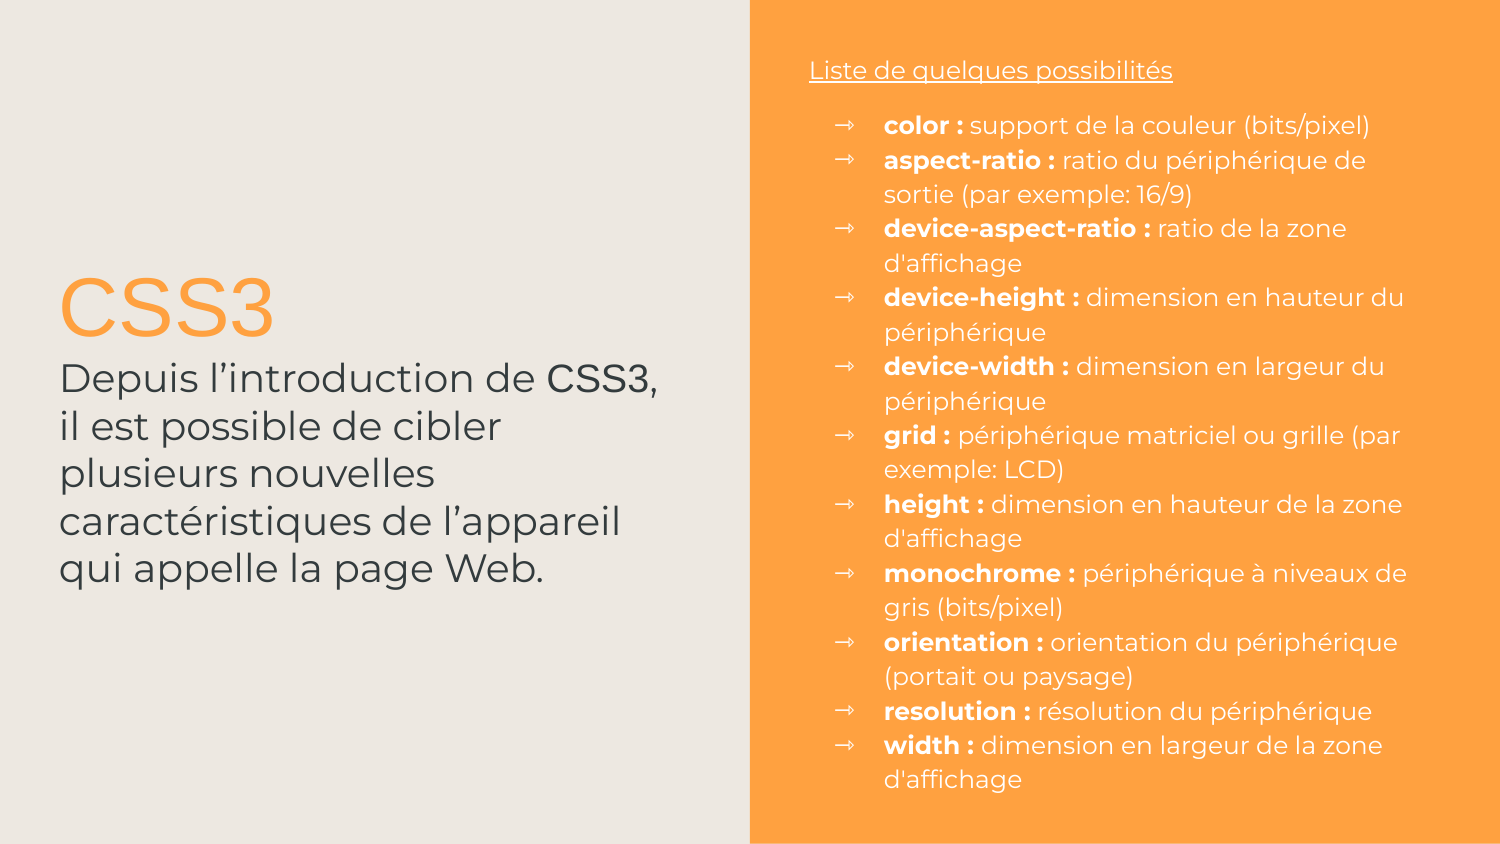

CSS3
Depuis l’introduction de CSS3, il est possible de cibler plusieurs nouvelles caractéristiques de l’appareil qui appelle la page Web.
Liste de quelques possibilités
color : support de la couleur (bits/pixel)
aspect-ratio : ratio du périphérique de sortie (par exemple: 16/9)
device-aspect-ratio : ratio de la zone d'affichage
device-height : dimension en hauteur du périphérique
device-width : dimension en largeur du périphérique
grid : périphérique matriciel ou grille (par exemple: LCD)
height : dimension en hauteur de la zone d'affichage
monochrome : périphérique à niveaux de gris (bits/pixel)
orientation : orientation du périphérique (portait ou paysage)
resolution : résolution du périphérique
width : dimension en largeur de la zone d'affichage